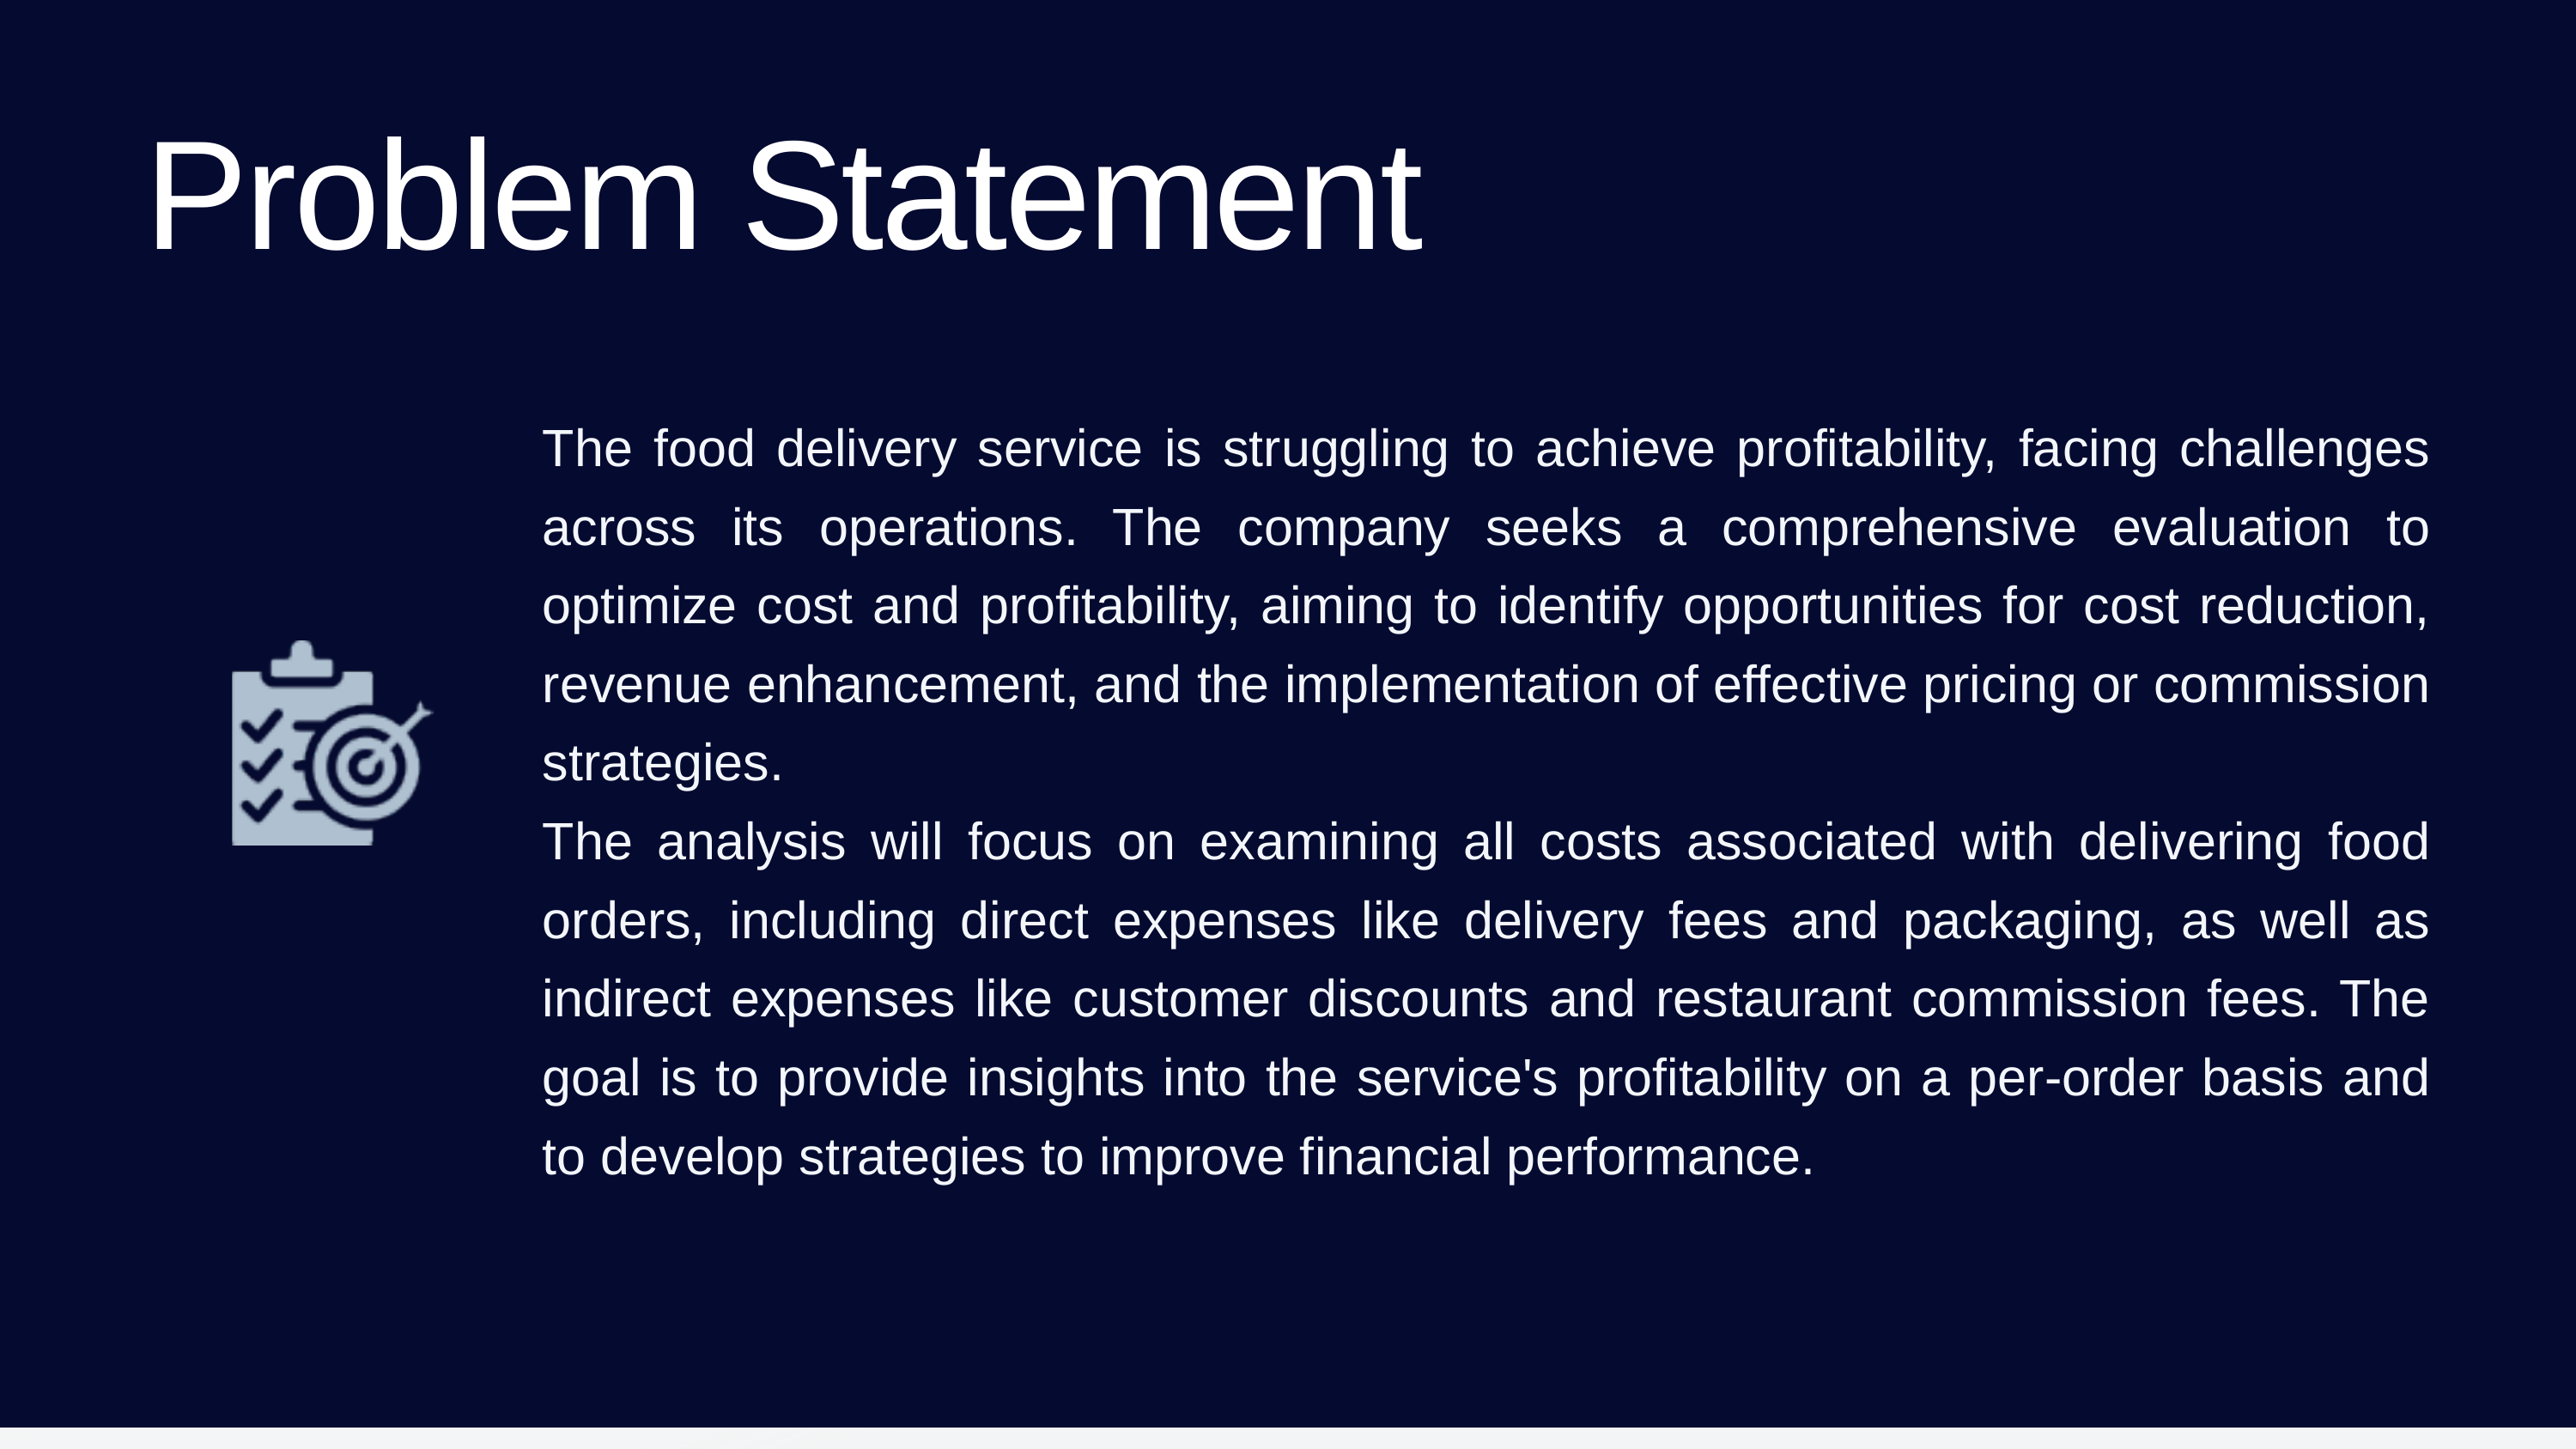

Problem Statement
The food delivery service is struggling to achieve profitability, facing challenges across its operations. The company seeks a comprehensive evaluation to optimize cost and profitability, aiming to identify opportunities for cost reduction, revenue enhancement, and the implementation of effective pricing or commission strategies.
The analysis will focus on examining all costs associated with delivering food orders, including direct expenses like delivery fees and packaging, as well as indirect expenses like customer discounts and restaurant commission fees. The goal is to provide insights into the service's profitability on a per-order basis and to develop strategies to improve financial performance.